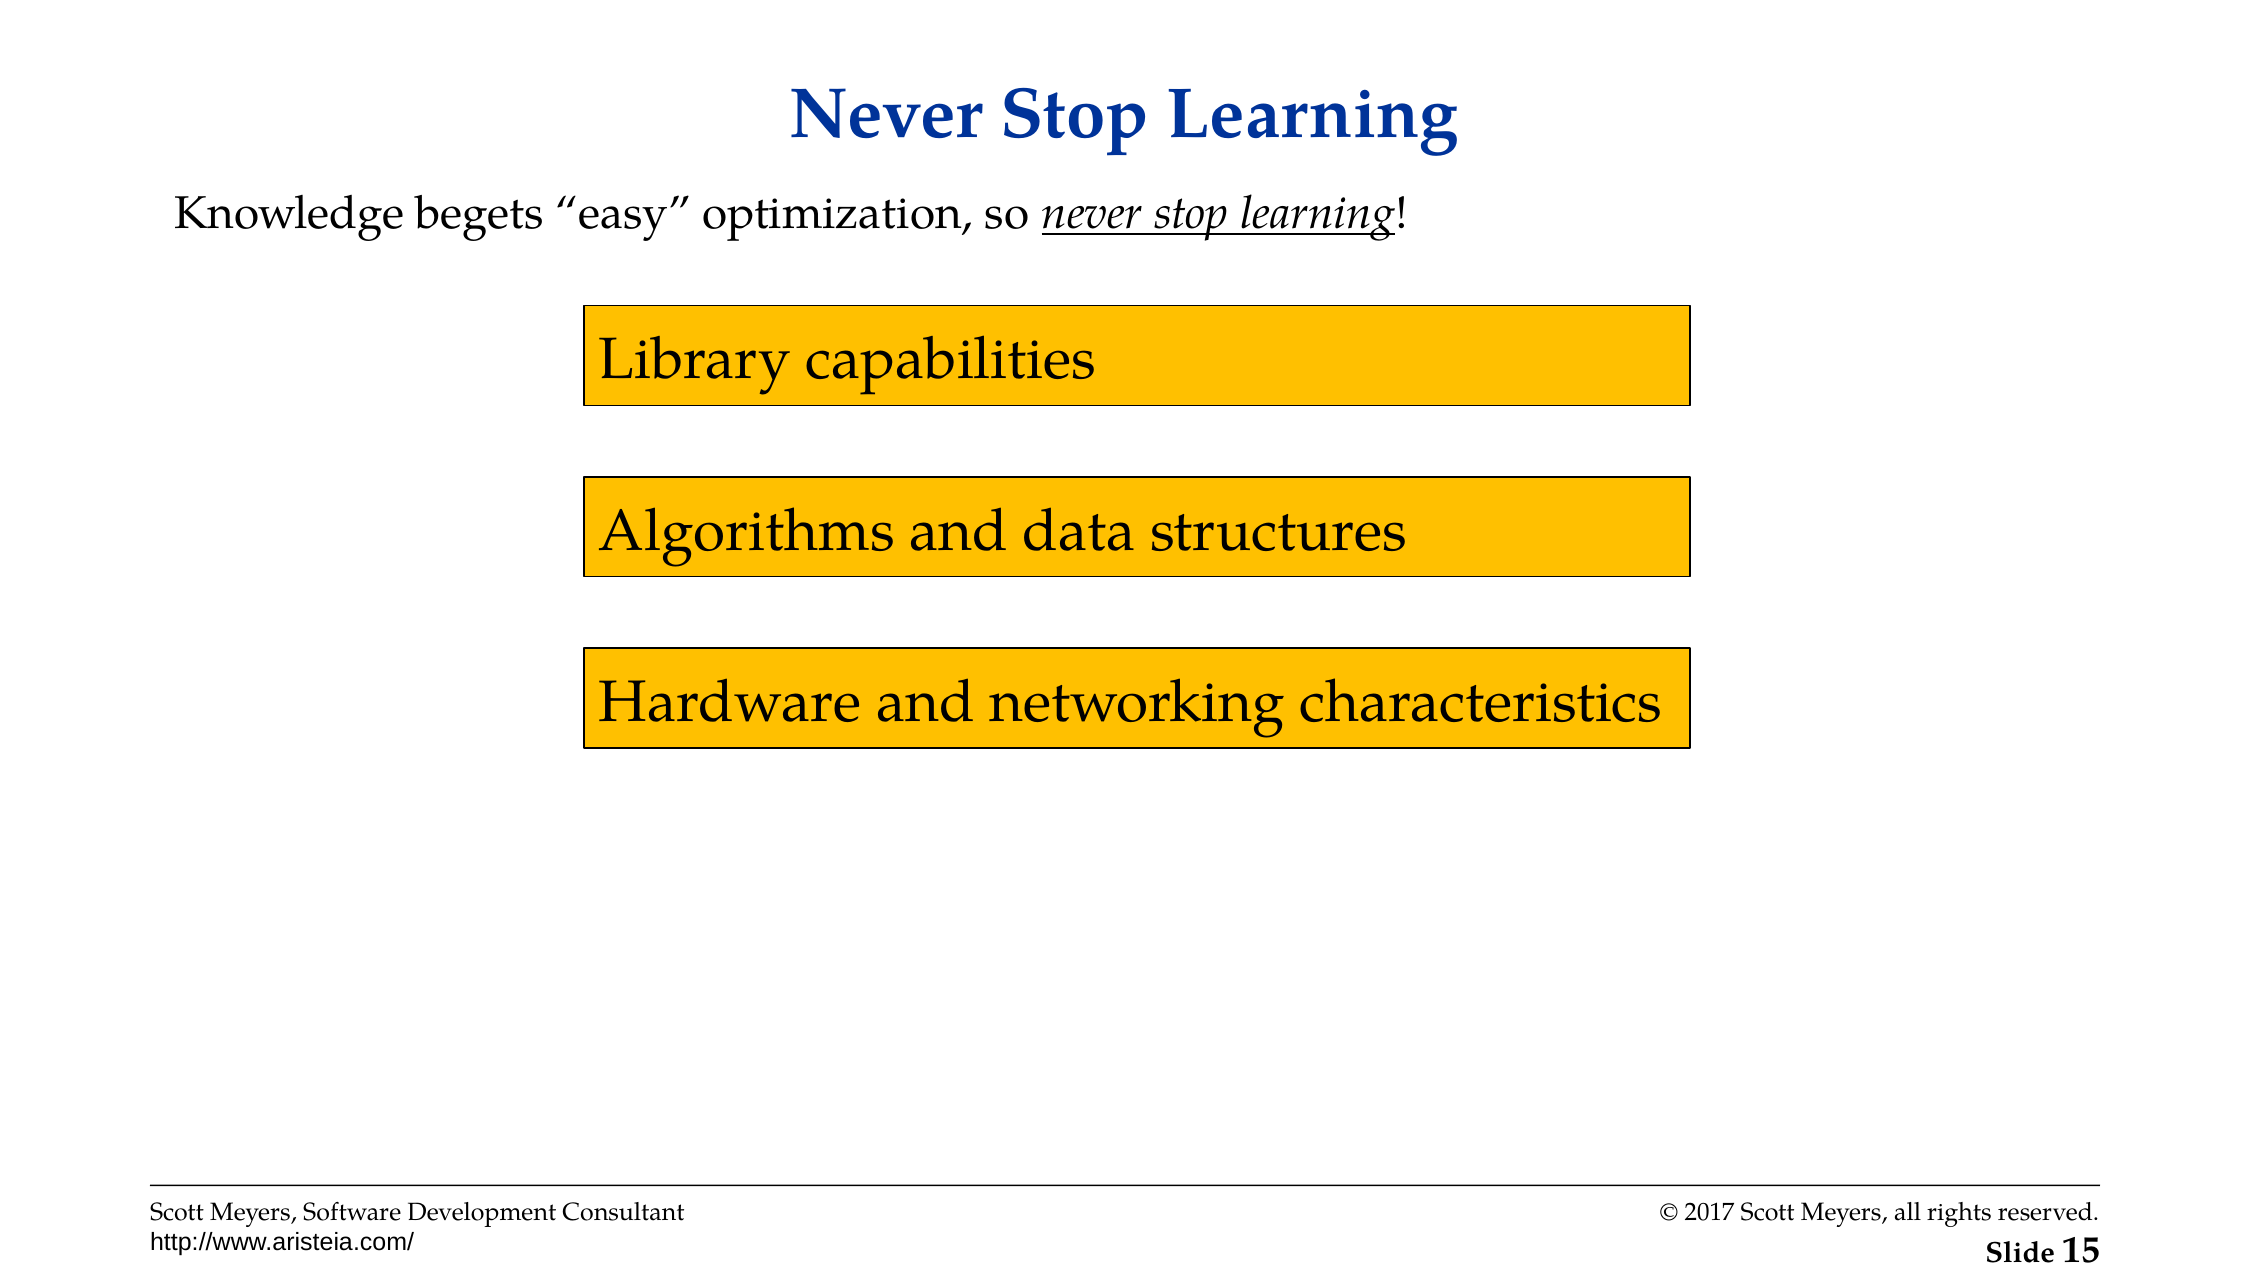

# Never Stop Learning
Knowledge begets “easy” optimization, so never stop learning!
Library capabilities
Algorithms and data structures
Hardware and networking characteristics
© 2017 Scott Meyers, all rights reserved.
Slide 15
Scott Meyers, Software Development Consultant
http://www.aristeia.com/